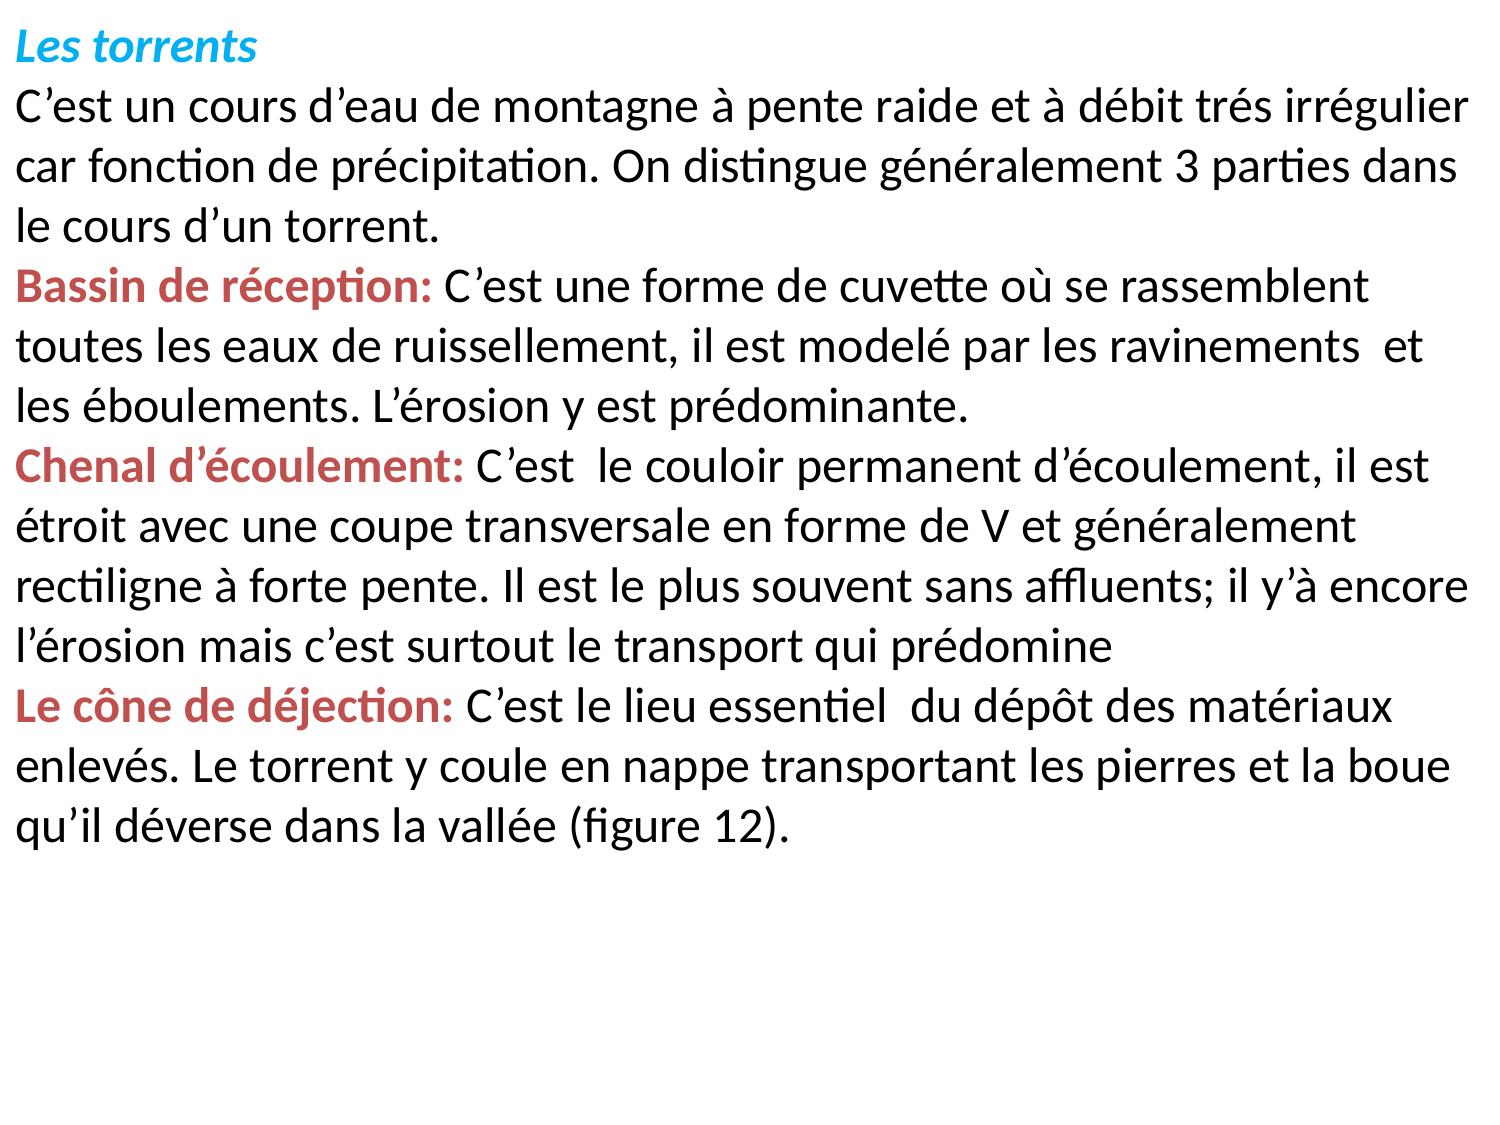

Les torrents
C’est un cours d’eau de montagne à pente raide et à débit trés irrégulier  car fonction de précipitation. On distingue généralement 3 parties dans le cours d’un torrent.
Bassin de réception: C’est une forme de cuvette où se rassemblent toutes les eaux de ruissellement, il est modelé par les ravinements  et les éboulements. L’érosion y est prédominante.
Chenal d’écoulement: C’est  le couloir permanent d’écoulement, il est étroit avec une coupe transversale en forme de V et généralement rectiligne à forte pente. Il est le plus souvent sans affluents; il y’à encore l’érosion mais c’est surtout le transport qui prédomine
Le cône de déjection: C’est le lieu essentiel  du dépôt des matériaux enlevés. Le torrent y coule en nappe transportant les pierres et la boue qu’il déverse dans la vallée (figure 12).